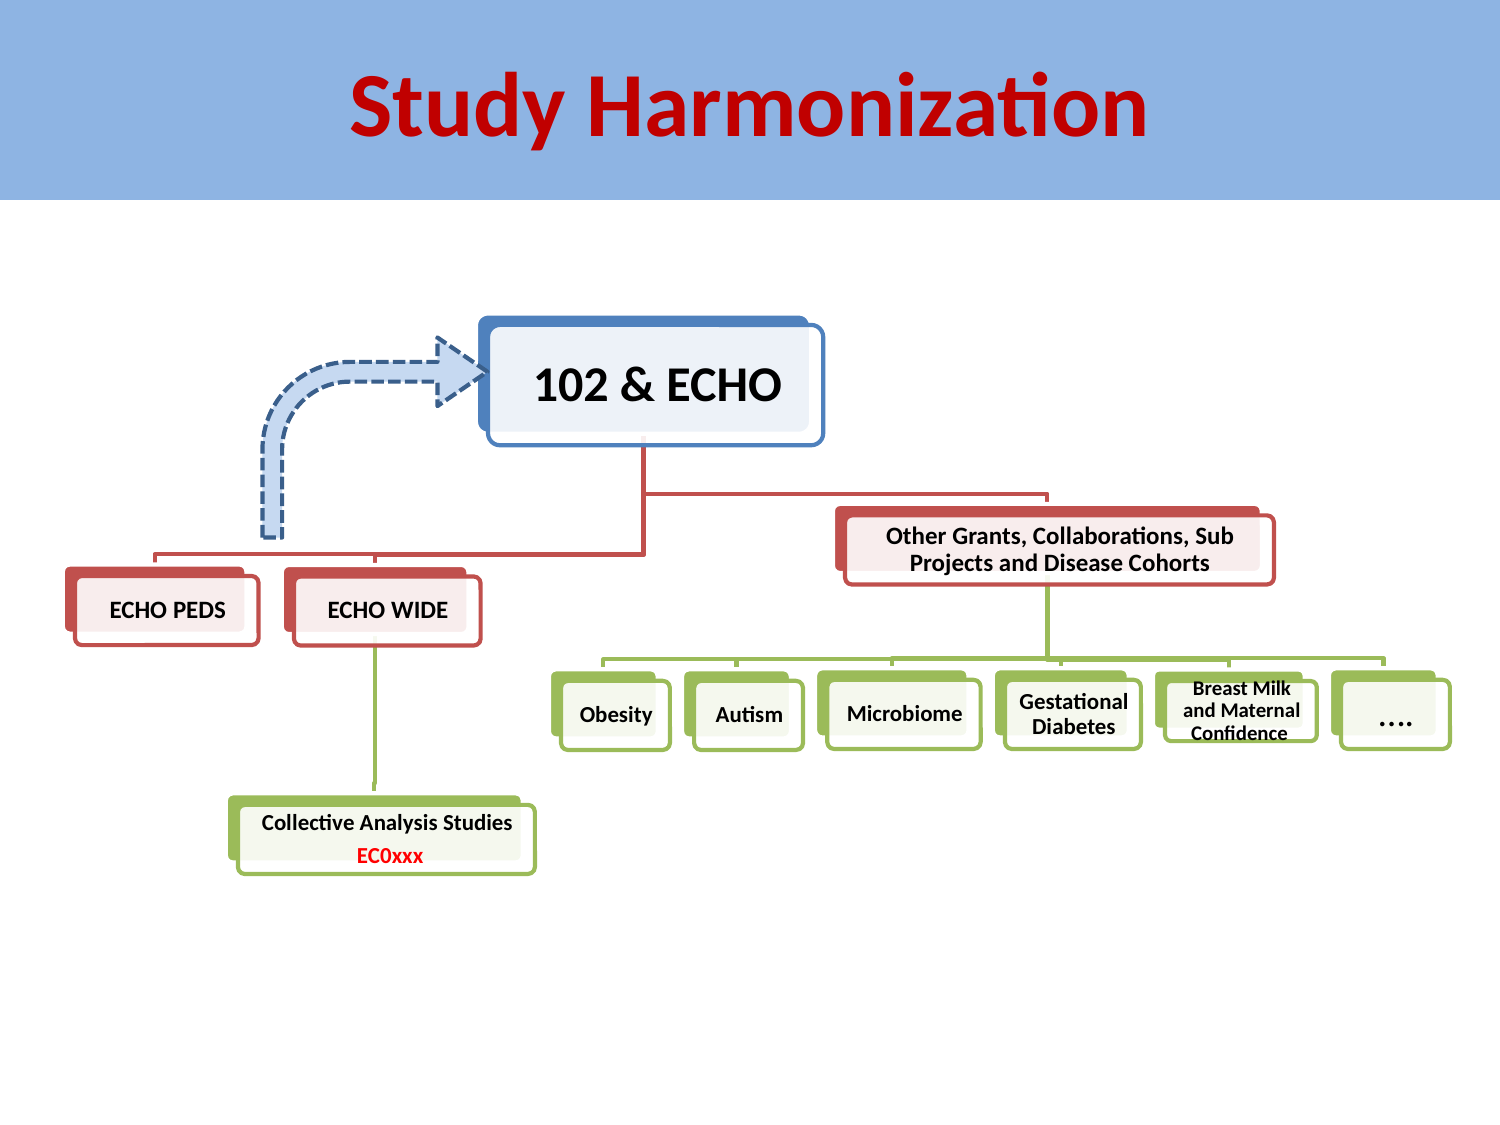

# Study Harmonization
102 & ECHO
ECHO PEDS
ECHO WIDE
Collective Analysis Studies
 EC0xxx
Other Grants, Collaborations, Sub Projects and Disease Cohorts
Obesity
Autism
Microbiome
Gestational Diabetes
Breast Milk and Maternal Confidence
….